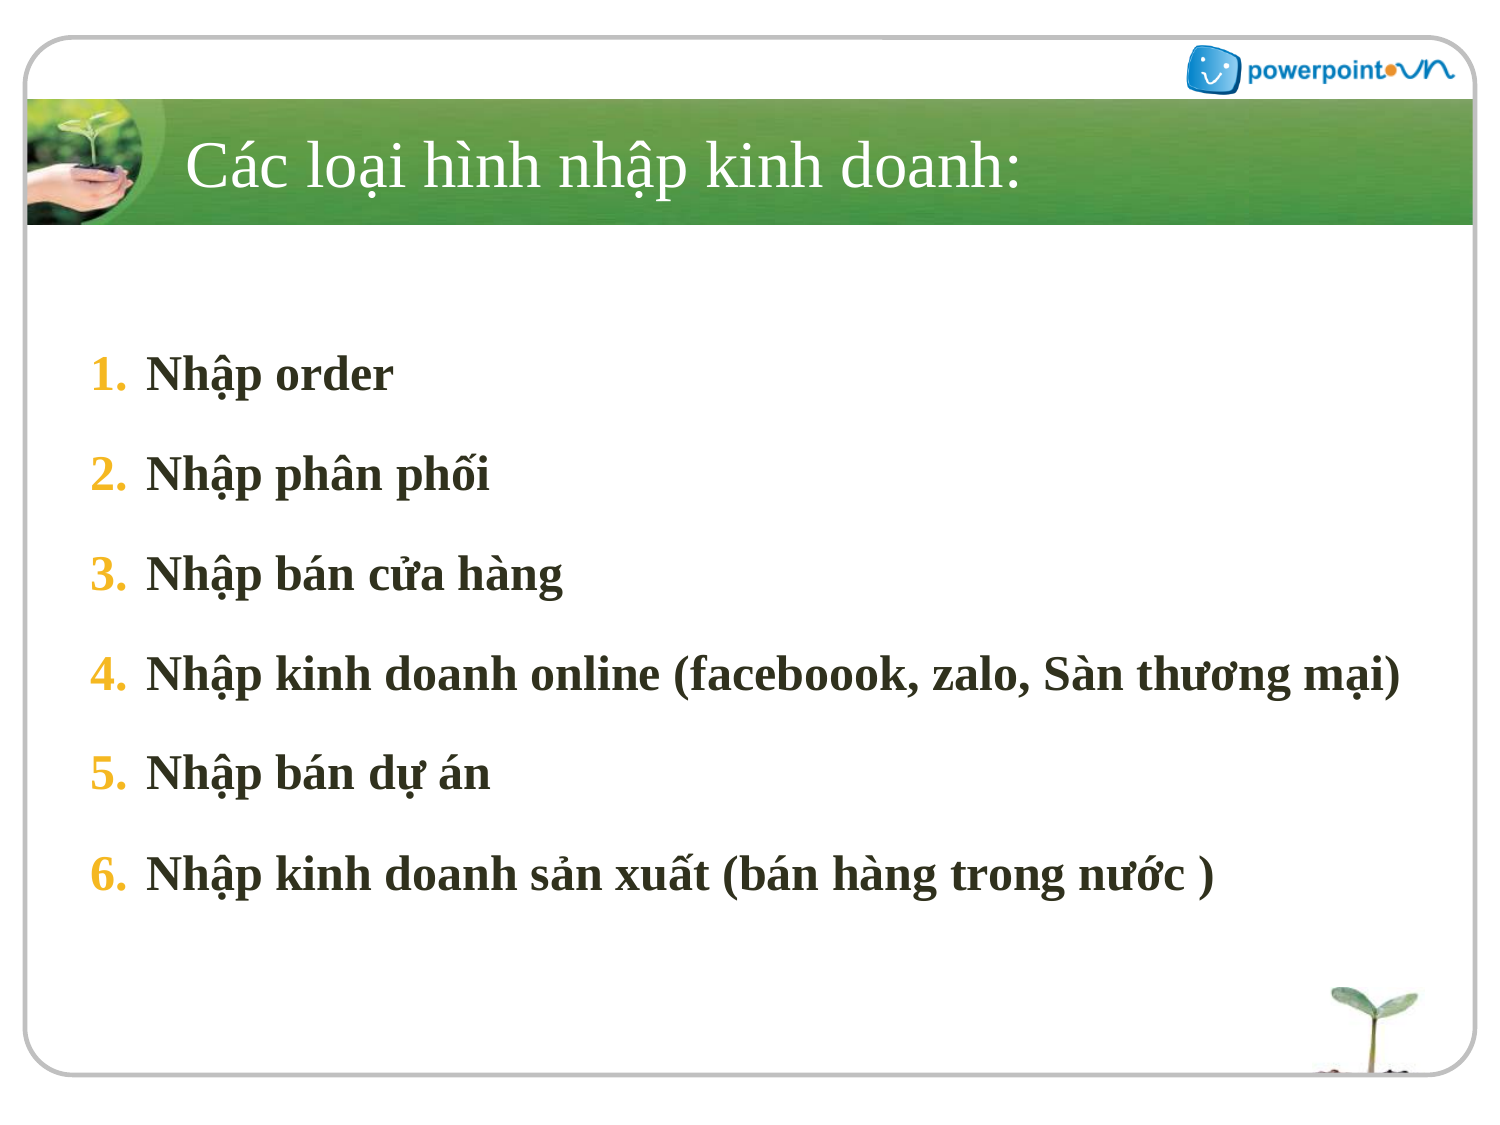

Các loại hình nhập kinh doanh:
Nhập order
Nhập phân phối
Nhập bán cửa hàng
Nhập kinh doanh online (faceboook, zalo, Sàn thương mại)
Nhập bán dự án
Nhập kinh doanh sản xuất (bán hàng trong nước )